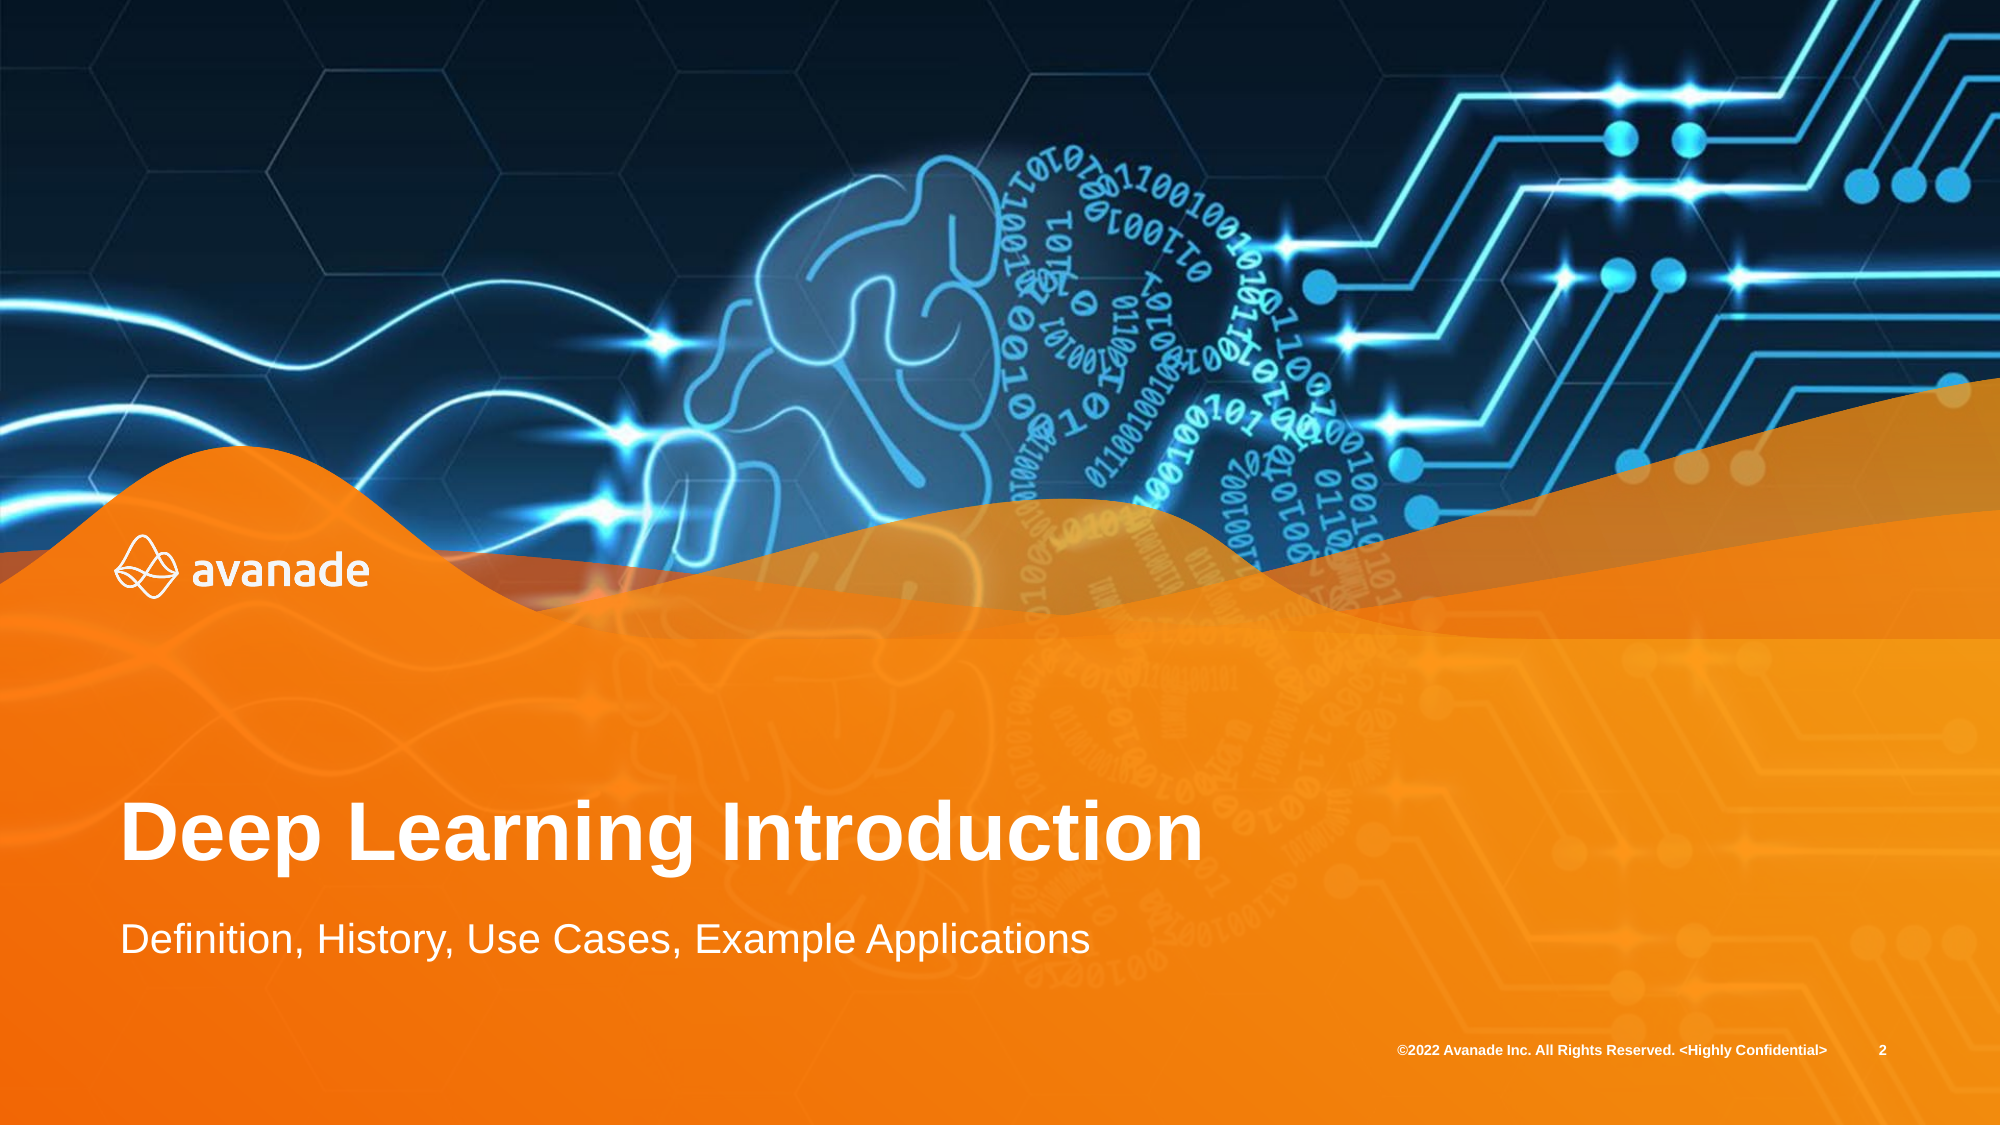

Deep Learning Introduction
Definition, History, Use Cases, Example Applications